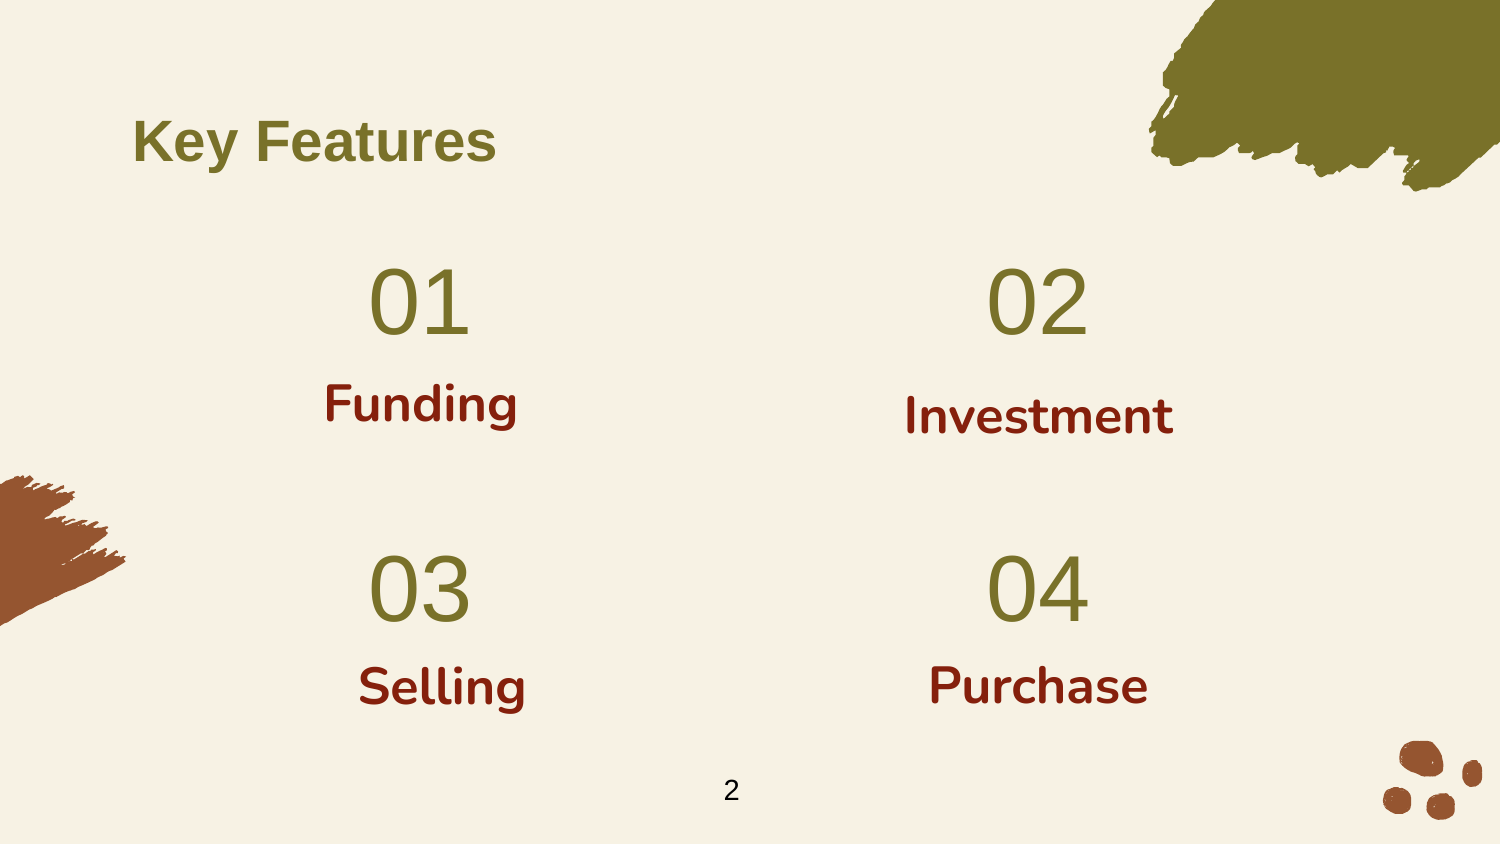

# Key Features
01
02
Funding
Investment

03
04
Purchase
Selling

2
3